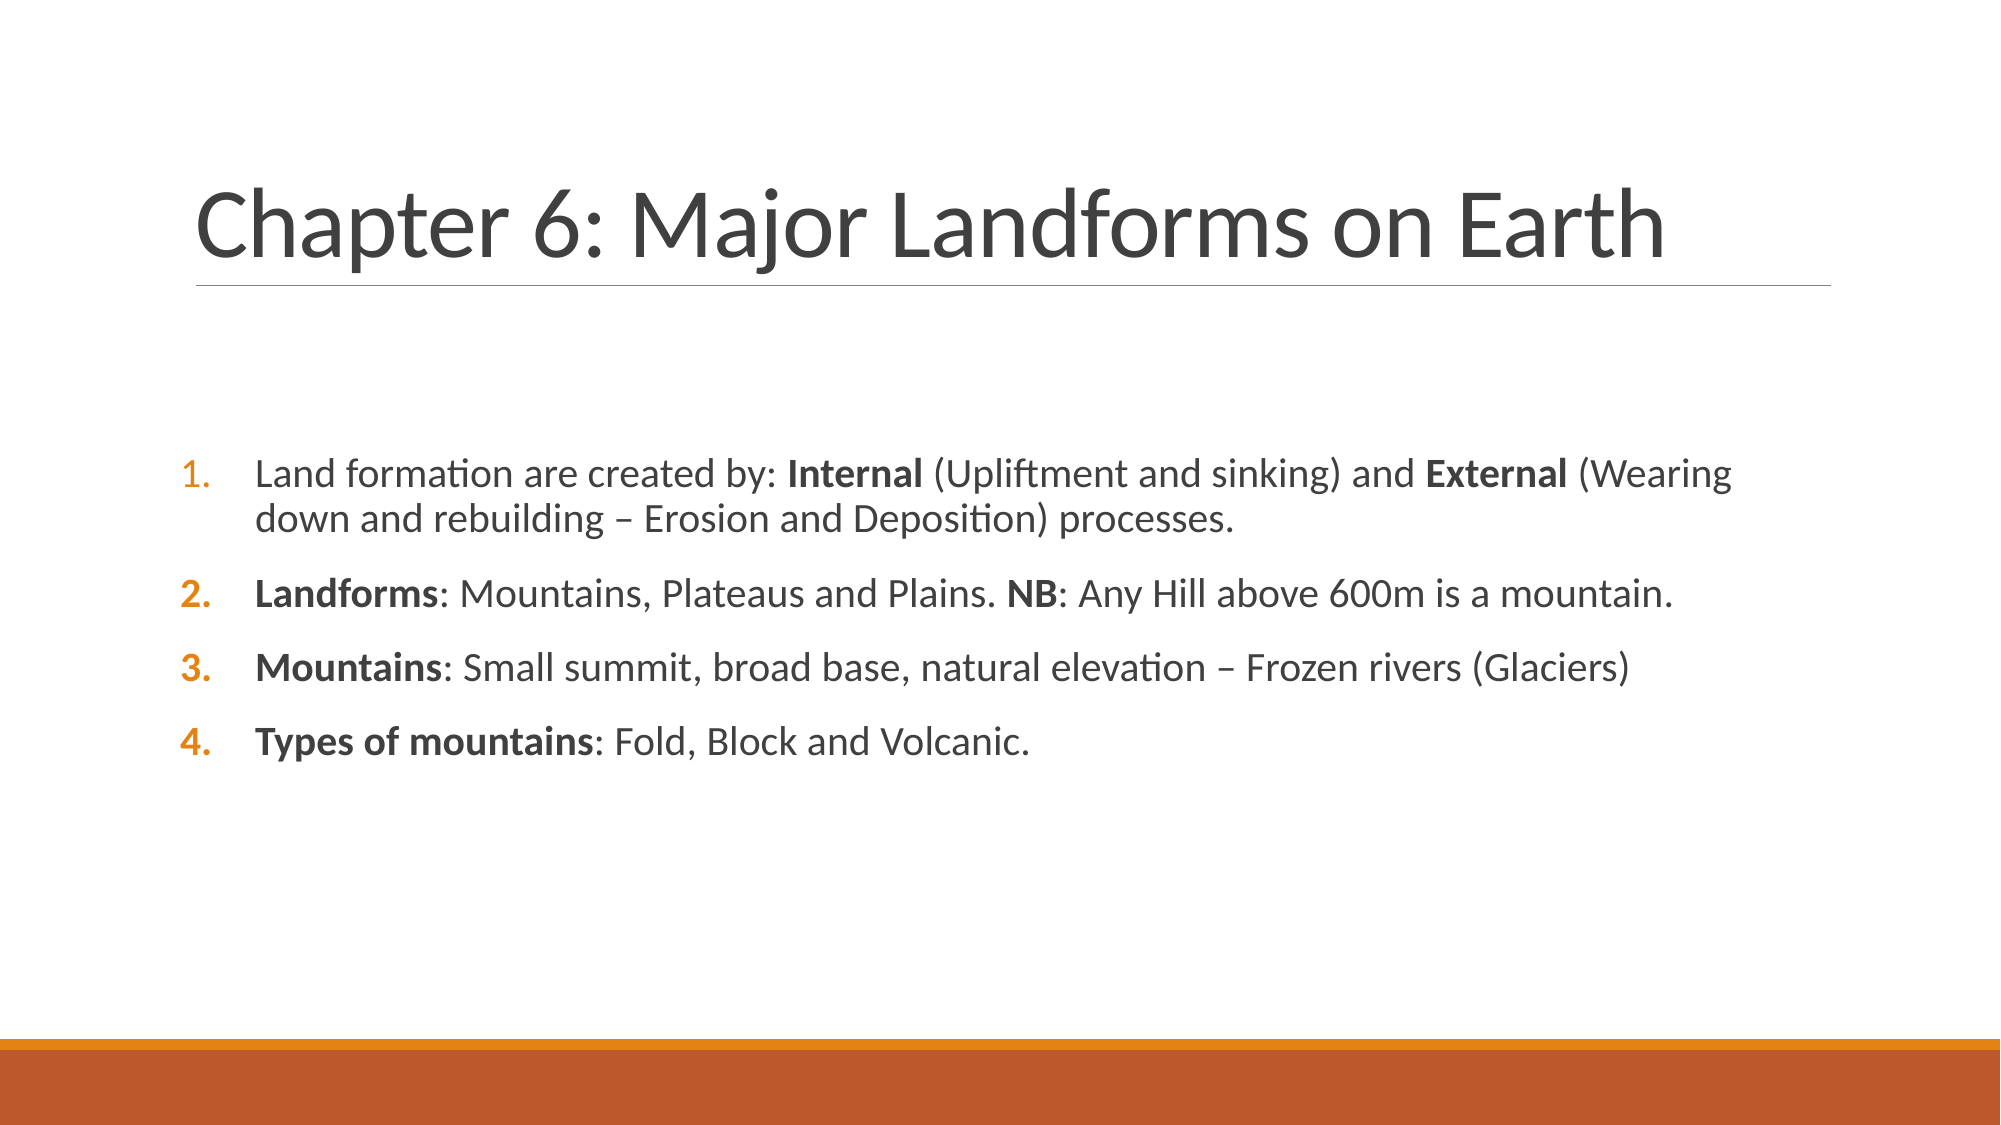

# Chapter 6: Major Landforms on Earth
Land formation are created by: Internal (Upliftment and sinking) and External (Wearing down and rebuilding – Erosion and Deposition) processes.
Landforms: Mountains, Plateaus and Plains. NB: Any Hill above 600m is a mountain.
Mountains: Small summit, broad base, natural elevation – Frozen rivers (Glaciers)
Types of mountains: Fold, Block and Volcanic.